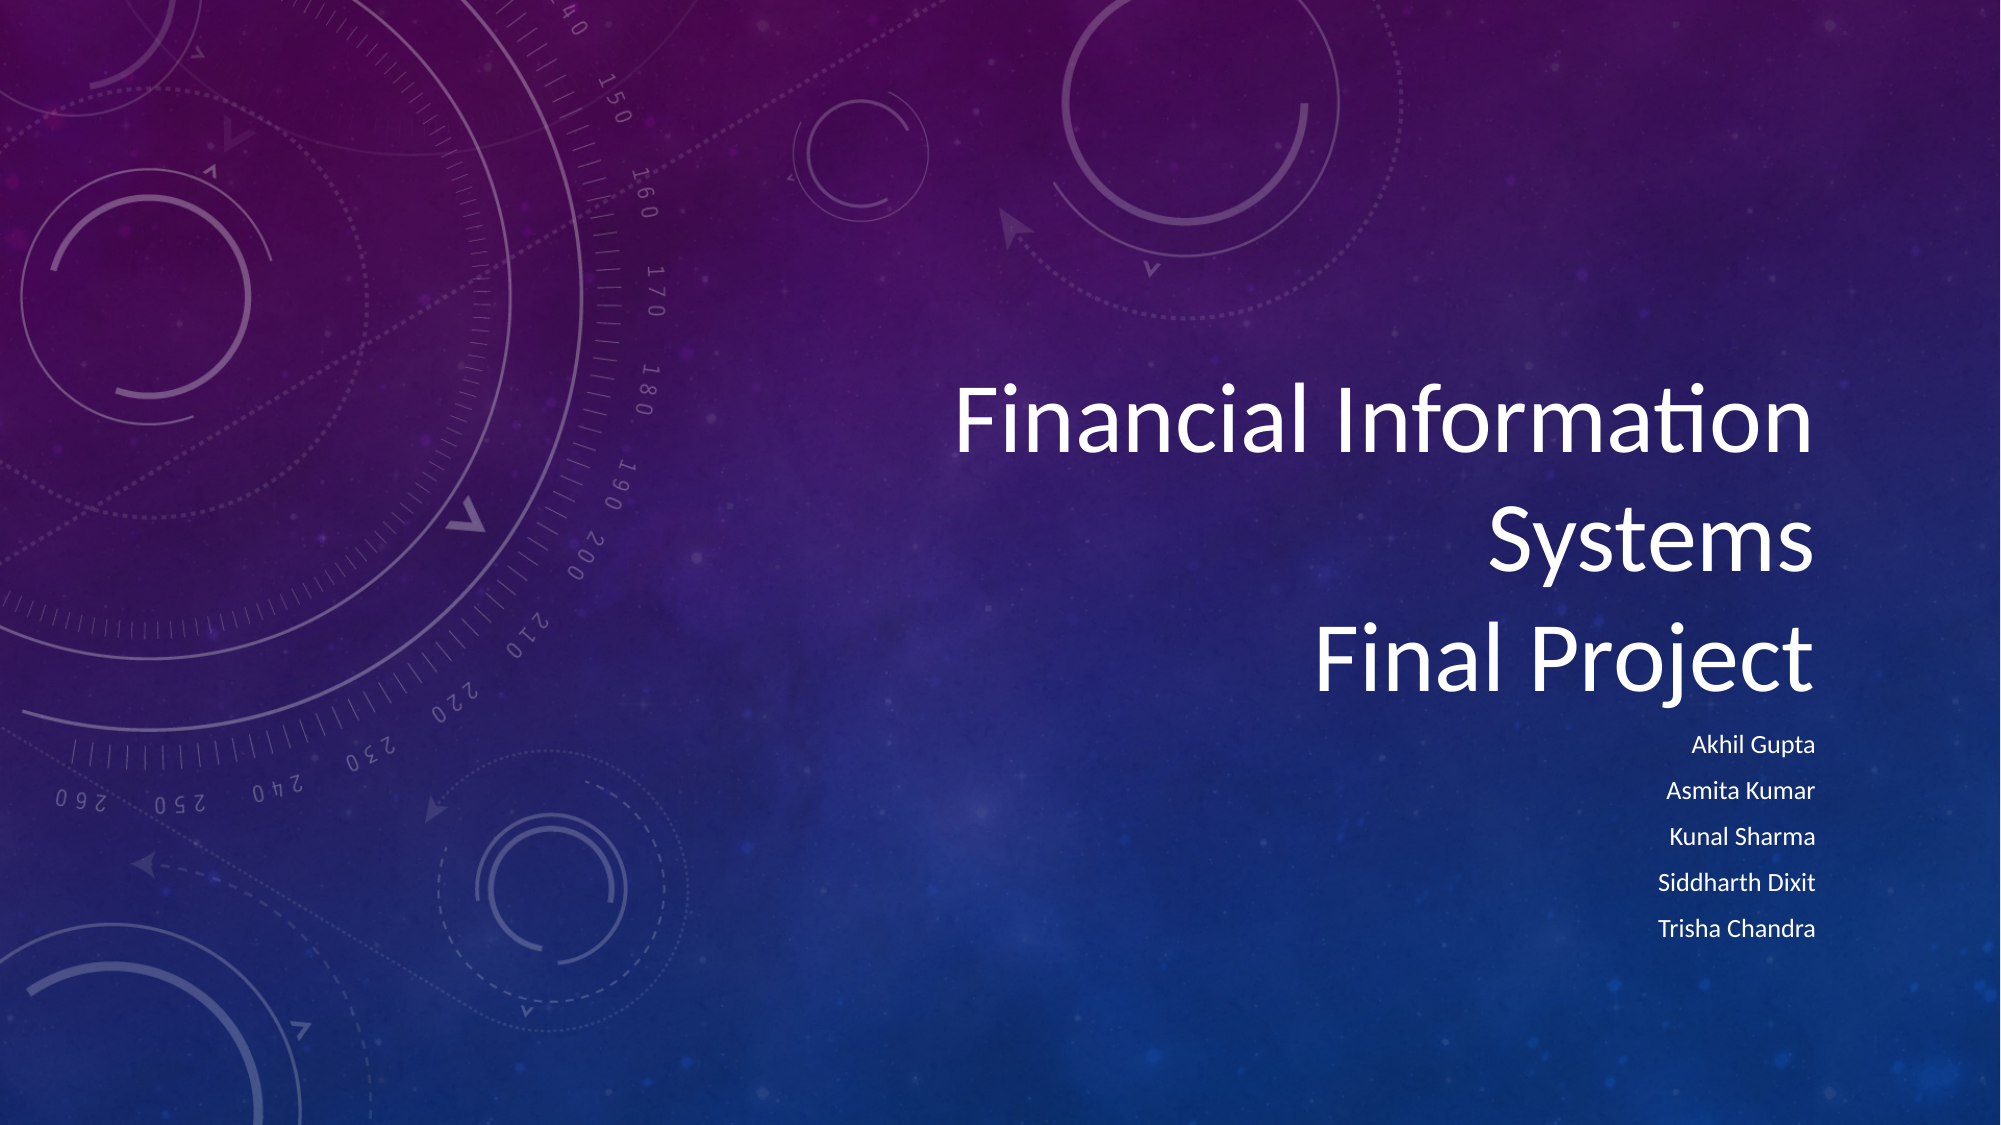

# Financial Information Systems Final Project
Akhil Gupta
Asmita Kumar
Kunal Sharma
Siddharth Dixit
Trisha Chandra